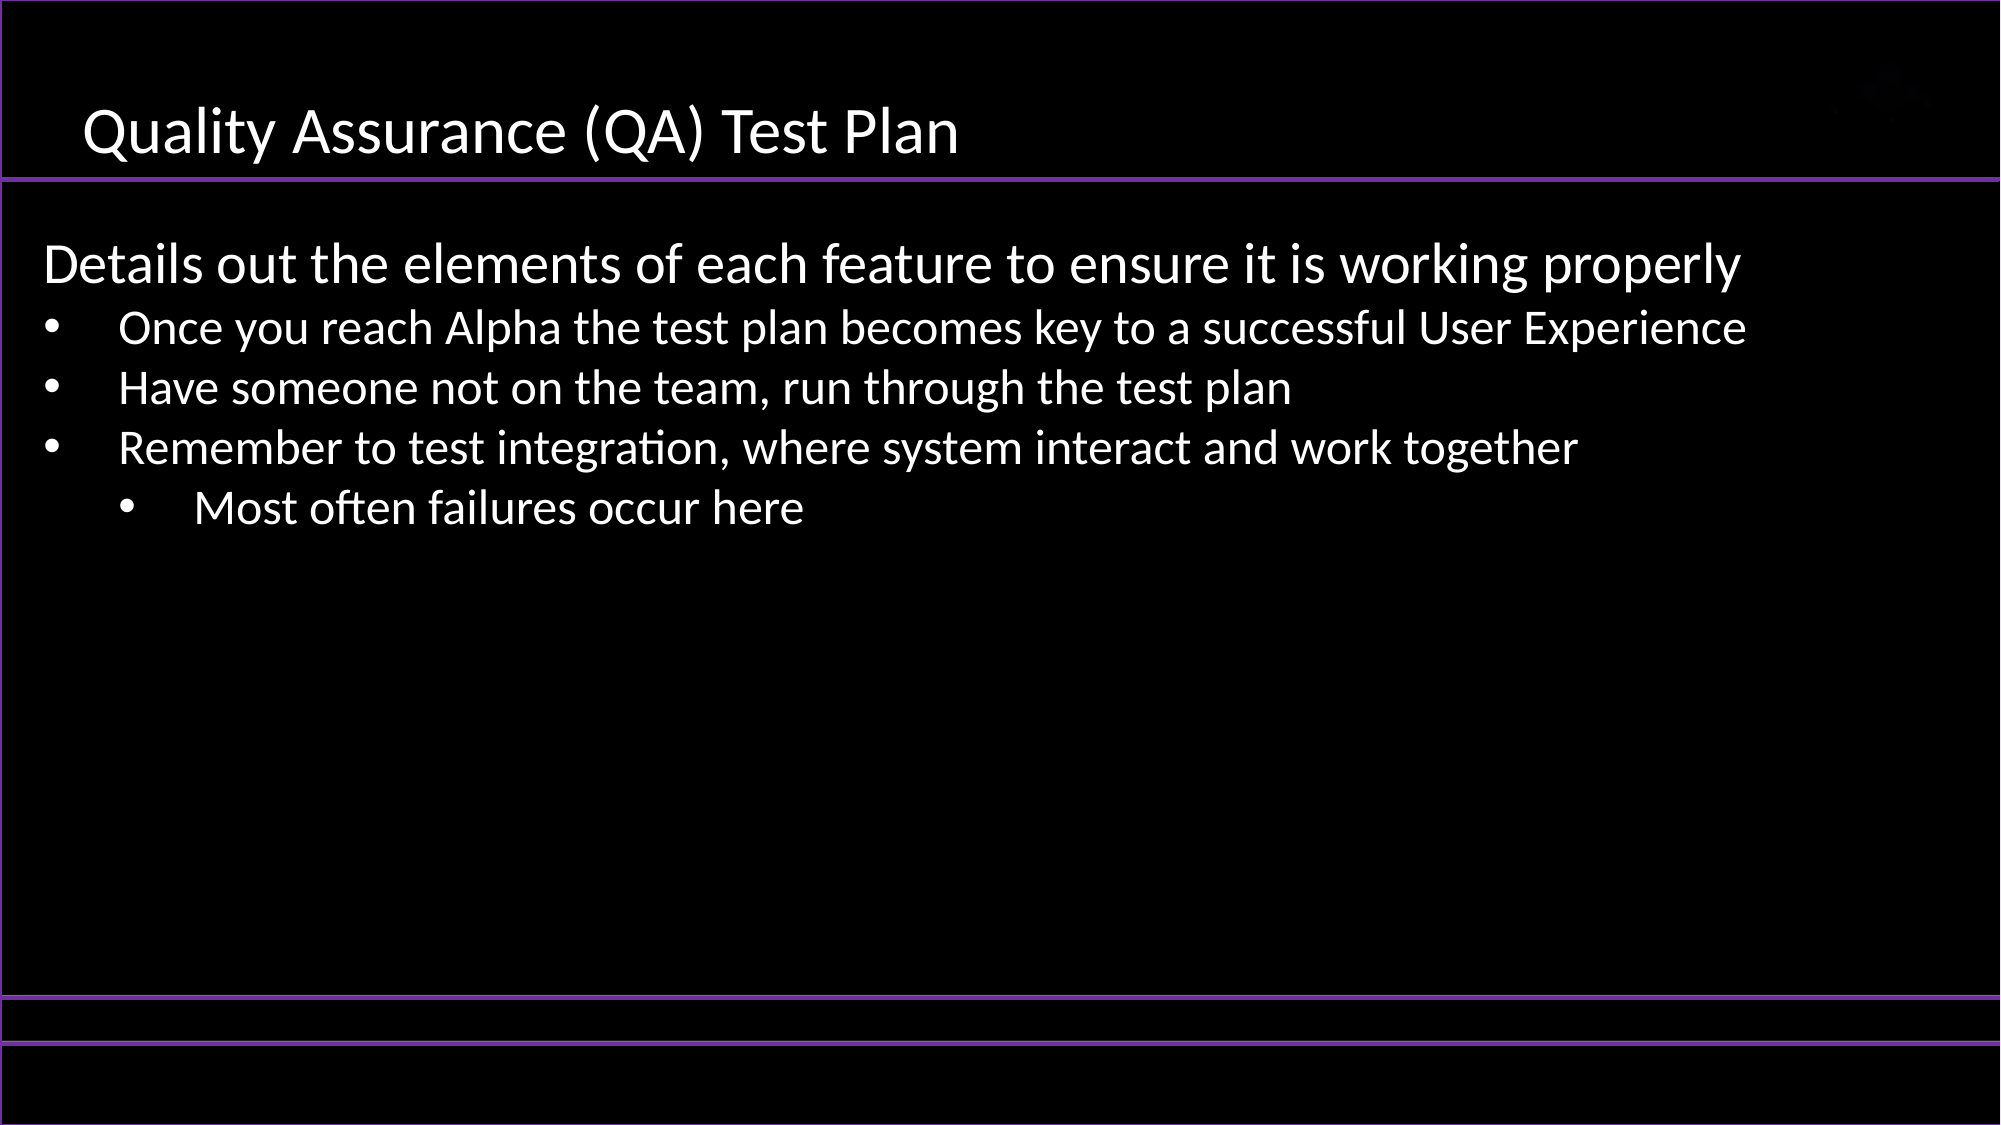

Quality Assurance (QA) Test Plan

Details out the elements of each feature to ensure it is working properly
Once you reach Alpha the test plan becomes key to a successful User Experience
Have someone not on the team, run through the test plan
Remember to test integration, where system interact and work together
Most often failures occur here